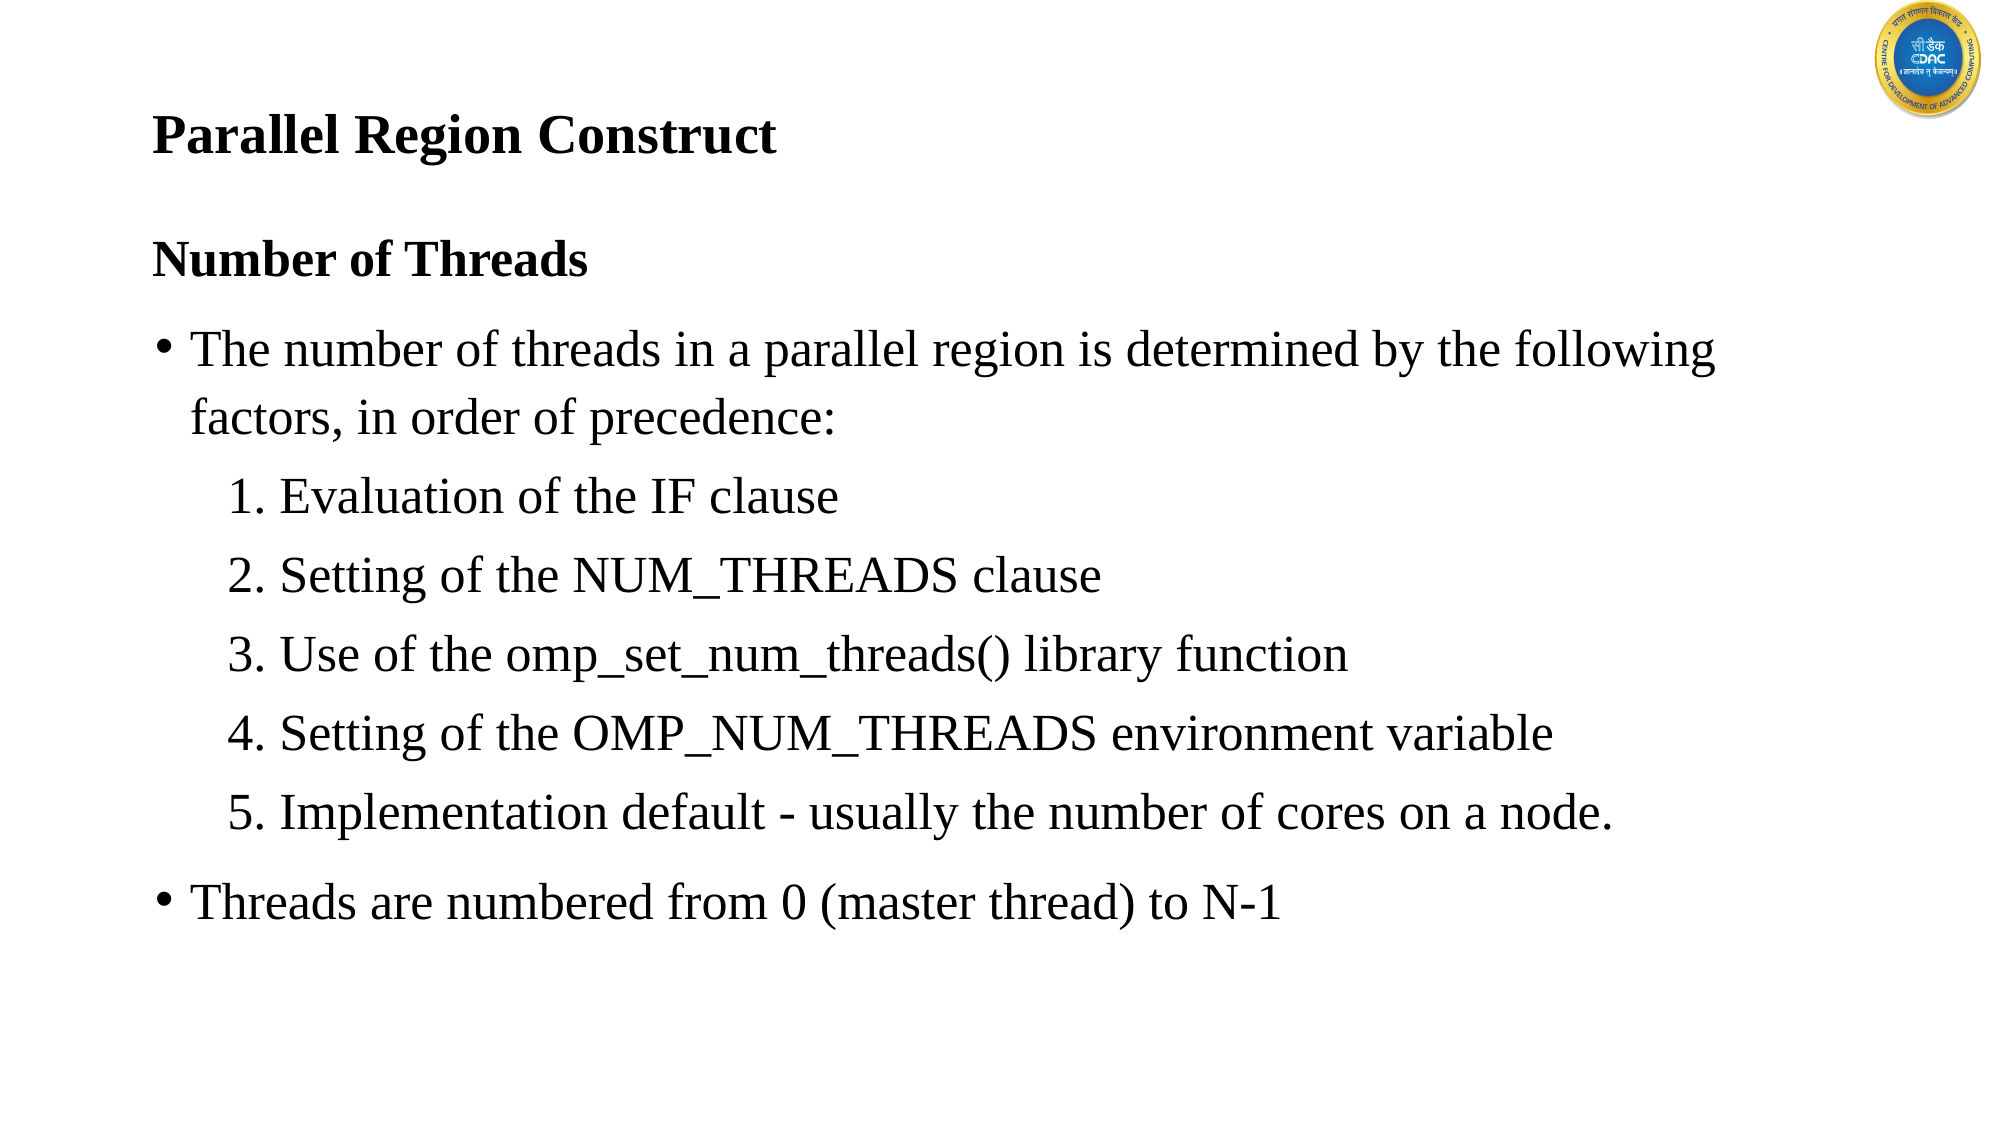

# Parallel Region Construct
Number of Threads
The number of threads in a parallel region is determined by the following factors, in order of precedence:
1. Evaluation of the IF clause
2. Setting of the NUM_THREADS clause
3. Use of the omp_set_num_threads() library function
4. Setting of the OMP_NUM_THREADS environment variable
5. Implementation default - usually the number of cores on a node.
Threads are numbered from 0 (master thread) to N-1